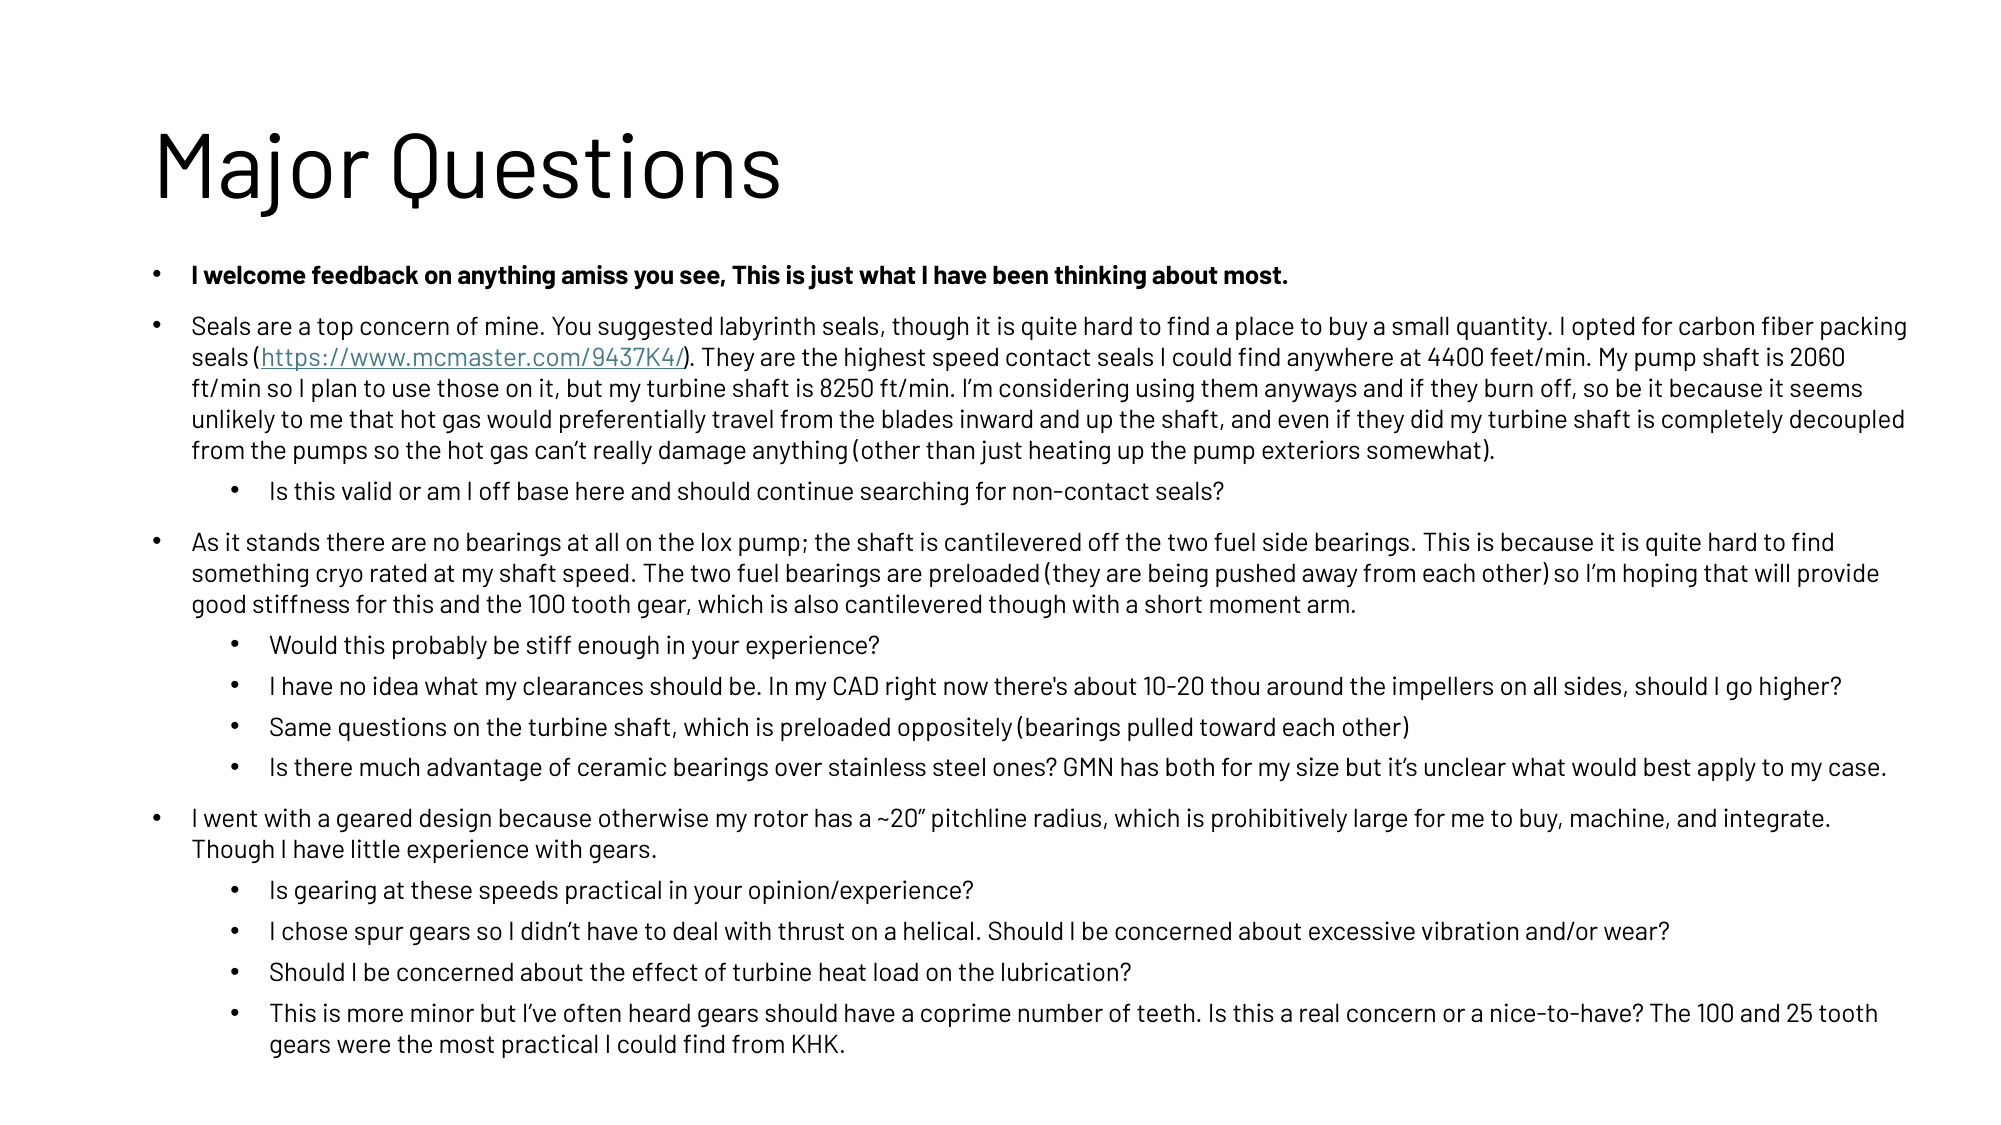

# Major Questions
I welcome feedback on anything amiss you see, This is just what I have been thinking about most.
Seals are a top concern of mine. You suggested labyrinth seals, though it is quite hard to find a place to buy a small quantity. I opted for carbon fiber packing seals (https://www.mcmaster.com/9437K4/). They are the highest speed contact seals I could find anywhere at 4400 feet/min. My pump shaft is 2060 ft/min so I plan to use those on it, but my turbine shaft is 8250 ft/min. I’m considering using them anyways and if they burn off, so be it because it seems unlikely to me that hot gas would preferentially travel from the blades inward and up the shaft, and even if they did my turbine shaft is completely decoupled from the pumps so the hot gas can’t really damage anything (other than just heating up the pump exteriors somewhat).
Is this valid or am I off base here and should continue searching for non-contact seals?
As it stands there are no bearings at all on the lox pump; the shaft is cantilevered off the two fuel side bearings. This is because it is quite hard to find something cryo rated at my shaft speed. The two fuel bearings are preloaded (they are being pushed away from each other) so I’m hoping that will provide good stiffness for this and the 100 tooth gear, which is also cantilevered though with a short moment arm.
Would this probably be stiff enough in your experience?
I have no idea what my clearances should be. In my CAD right now there's about 10-20 thou around the impellers on all sides, should I go higher?
Same questions on the turbine shaft, which is preloaded oppositely (bearings pulled toward each other)
Is there much advantage of ceramic bearings over stainless steel ones? GMN has both for my size but it’s unclear what would best apply to my case.
I went with a geared design because otherwise my rotor has a ~20” pitchline radius, which is prohibitively large for me to buy, machine, and integrate. Though I have little experience with gears.
Is gearing at these speeds practical in your opinion/experience?
I chose spur gears so I didn’t have to deal with thrust on a helical. Should I be concerned about excessive vibration and/or wear?
Should I be concerned about the effect of turbine heat load on the lubrication?
This is more minor but I’ve often heard gears should have a coprime number of teeth. Is this a real concern or a nice-to-have? The 100 and 25 tooth gears were the most practical I could find from KHK.